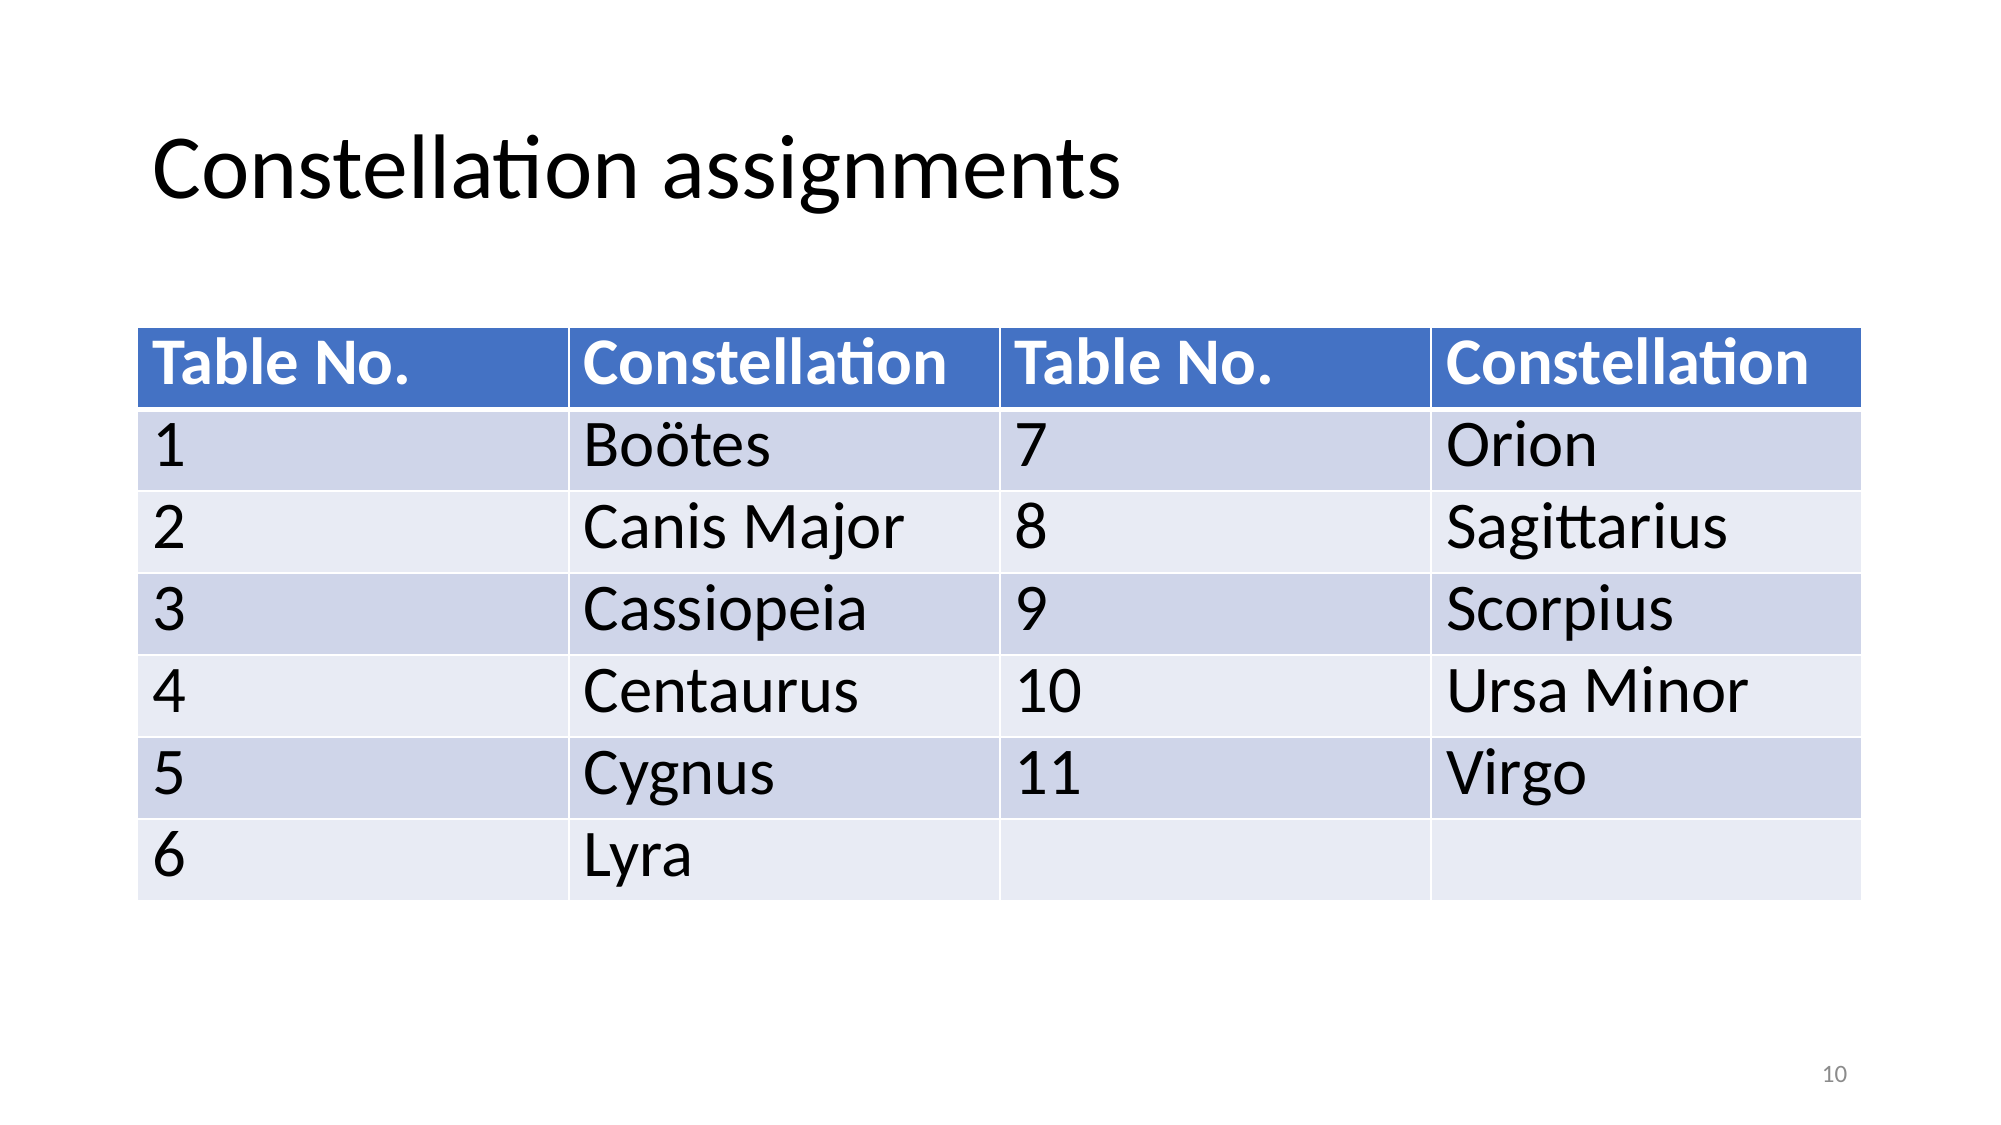

# Constellation assignments
| Table No. | Constellation | Table No. | Constellation |
| --- | --- | --- | --- |
| 1 | Boötes | 7 | Orion |
| 2 | Canis Major | 8 | Sagittarius |
| 3 | Cassiopeia | 9 | Scorpius |
| 4 | Centaurus | 10 | Ursa Minor |
| 5 | Cygnus | 11 | Virgo |
| 6 | Lyra |  |  |
10